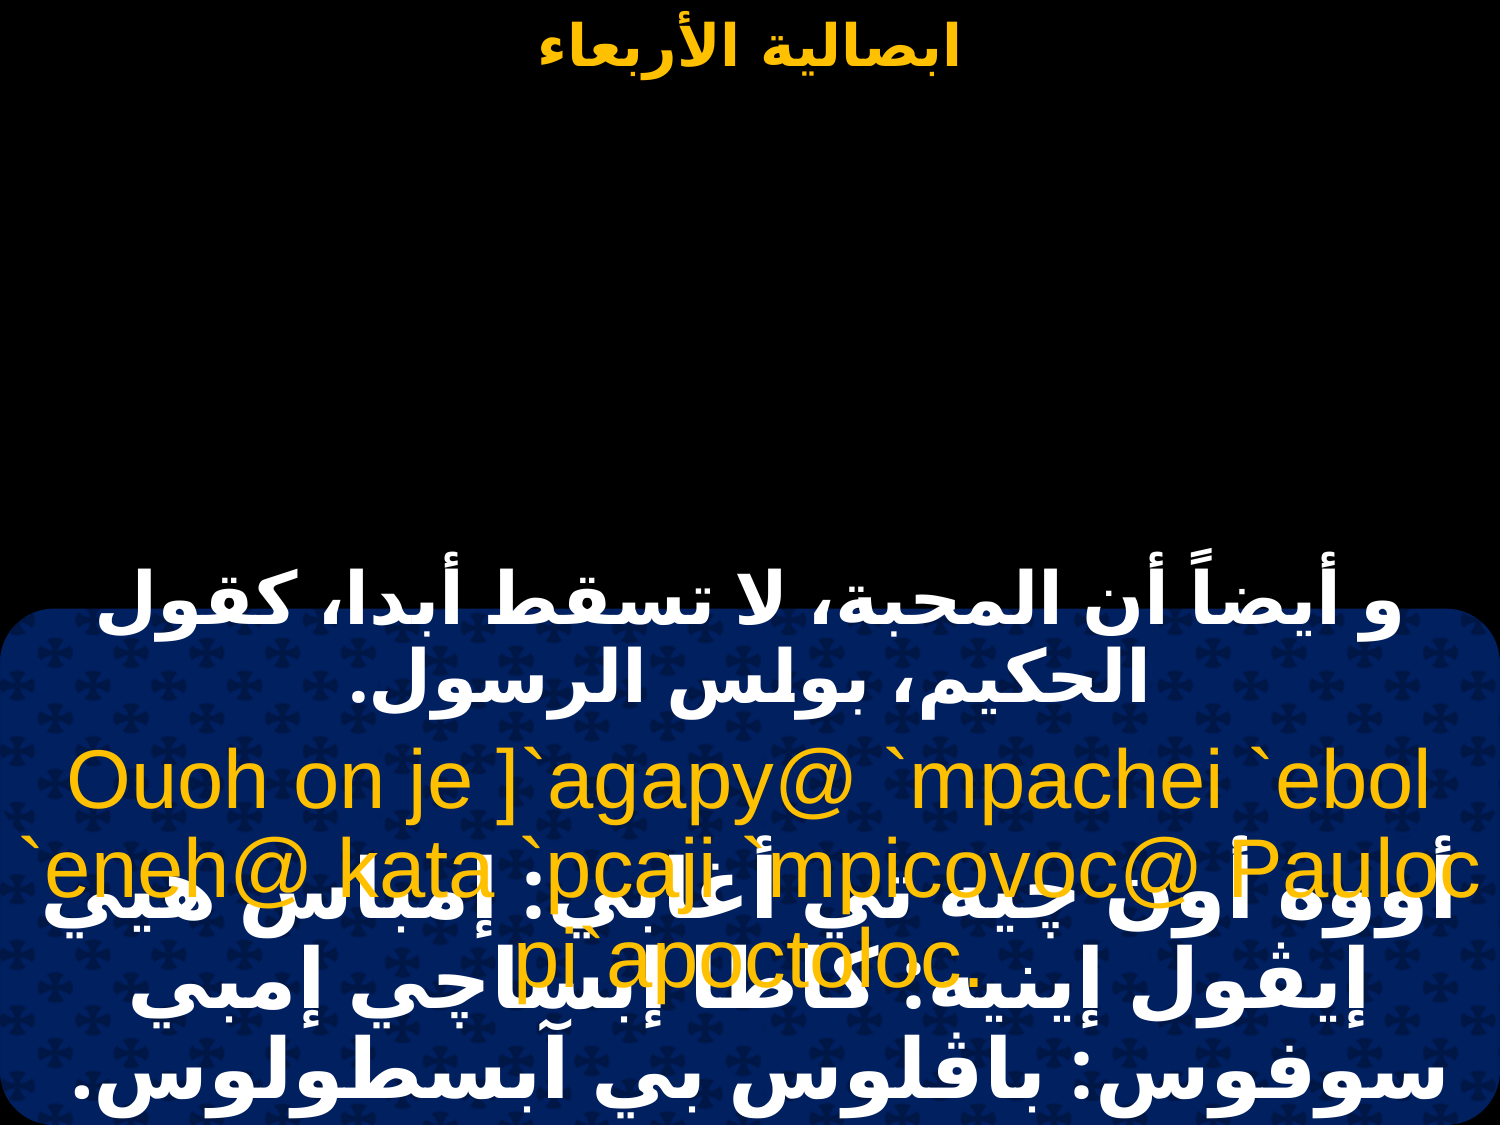

#
و أيضاً أن المحبة، لا تسقط أبدا، كقول الحكيم، بولس الرسول.
Ouoh on je ]`agapy@ `mpachei `ebol `eneh@ kata `pcaji `mpicovoc@ Pauloc pi`apoctoloc.
أووه أون چيه تي أغابي: إمباس هيي إيڤول إينيه: كاطا إبساچي إمبي سوفوس: باڤلوس بي آبسطولوس.